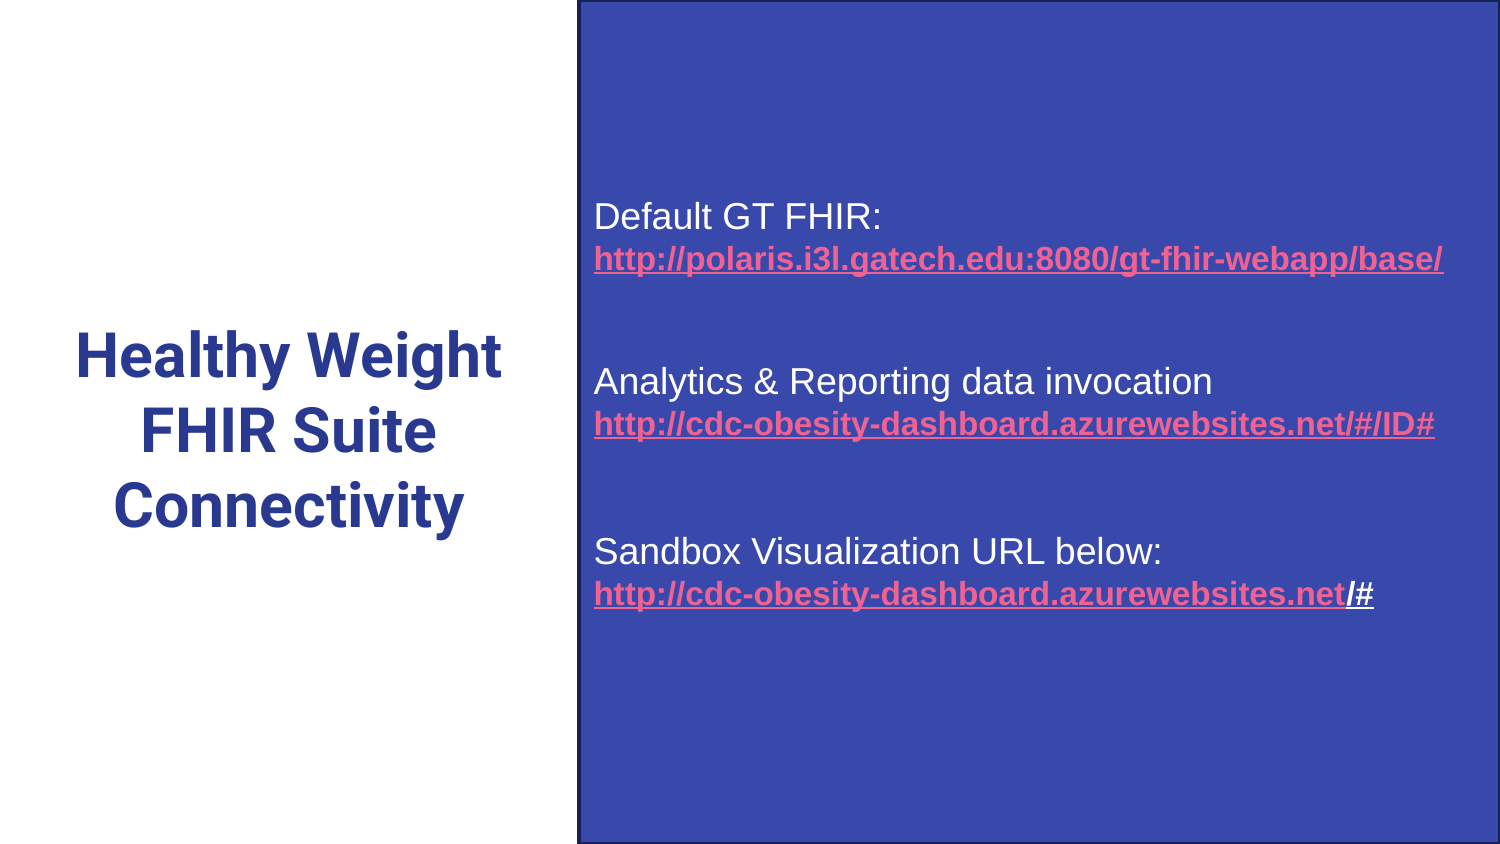

Default GT FHIR:
http://polaris.i3l.gatech.edu:8080/gt-fhir-webapp/base/

Analytics & Reporting data invocation
http://cdc-obesity-dashboard.azurewebsites.net/#/ID#

Sandbox Visualization URL below:
http://cdc-obesity-dashboard.azurewebsites.net/#

# Healthy Weight FHIR Suite Connectivity